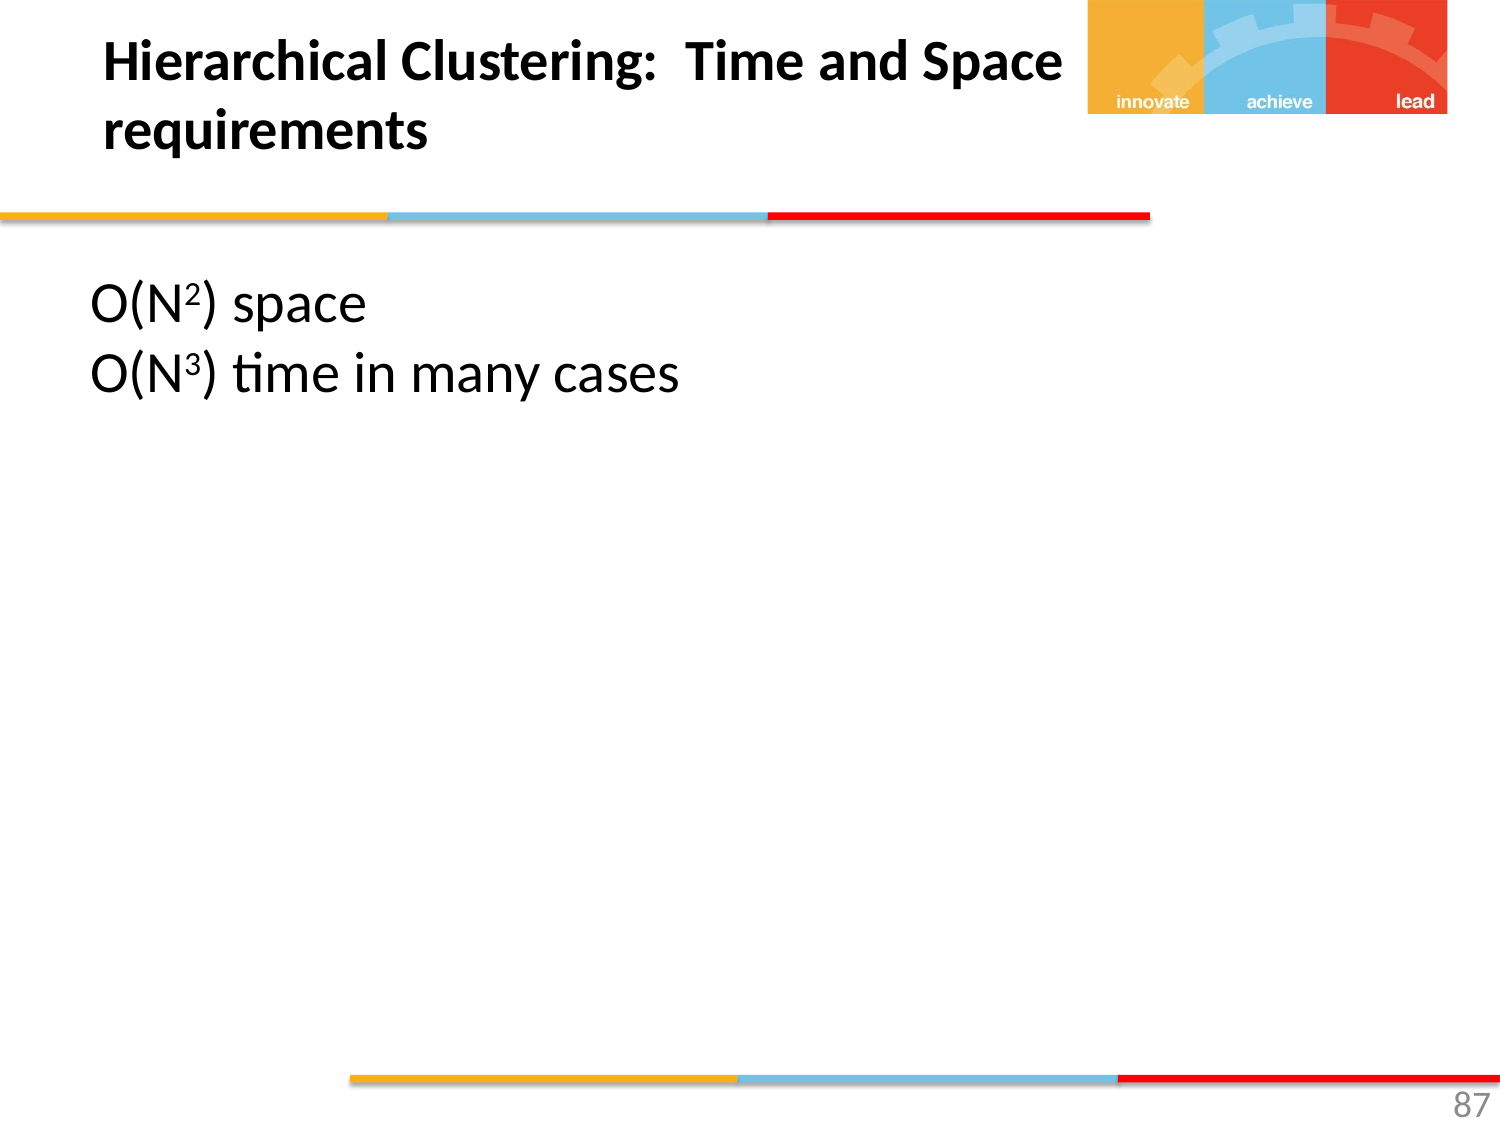

# Hierarchical Clustering:  Time and Space requirements
O(N2) space
O(N3) time in many cases

87